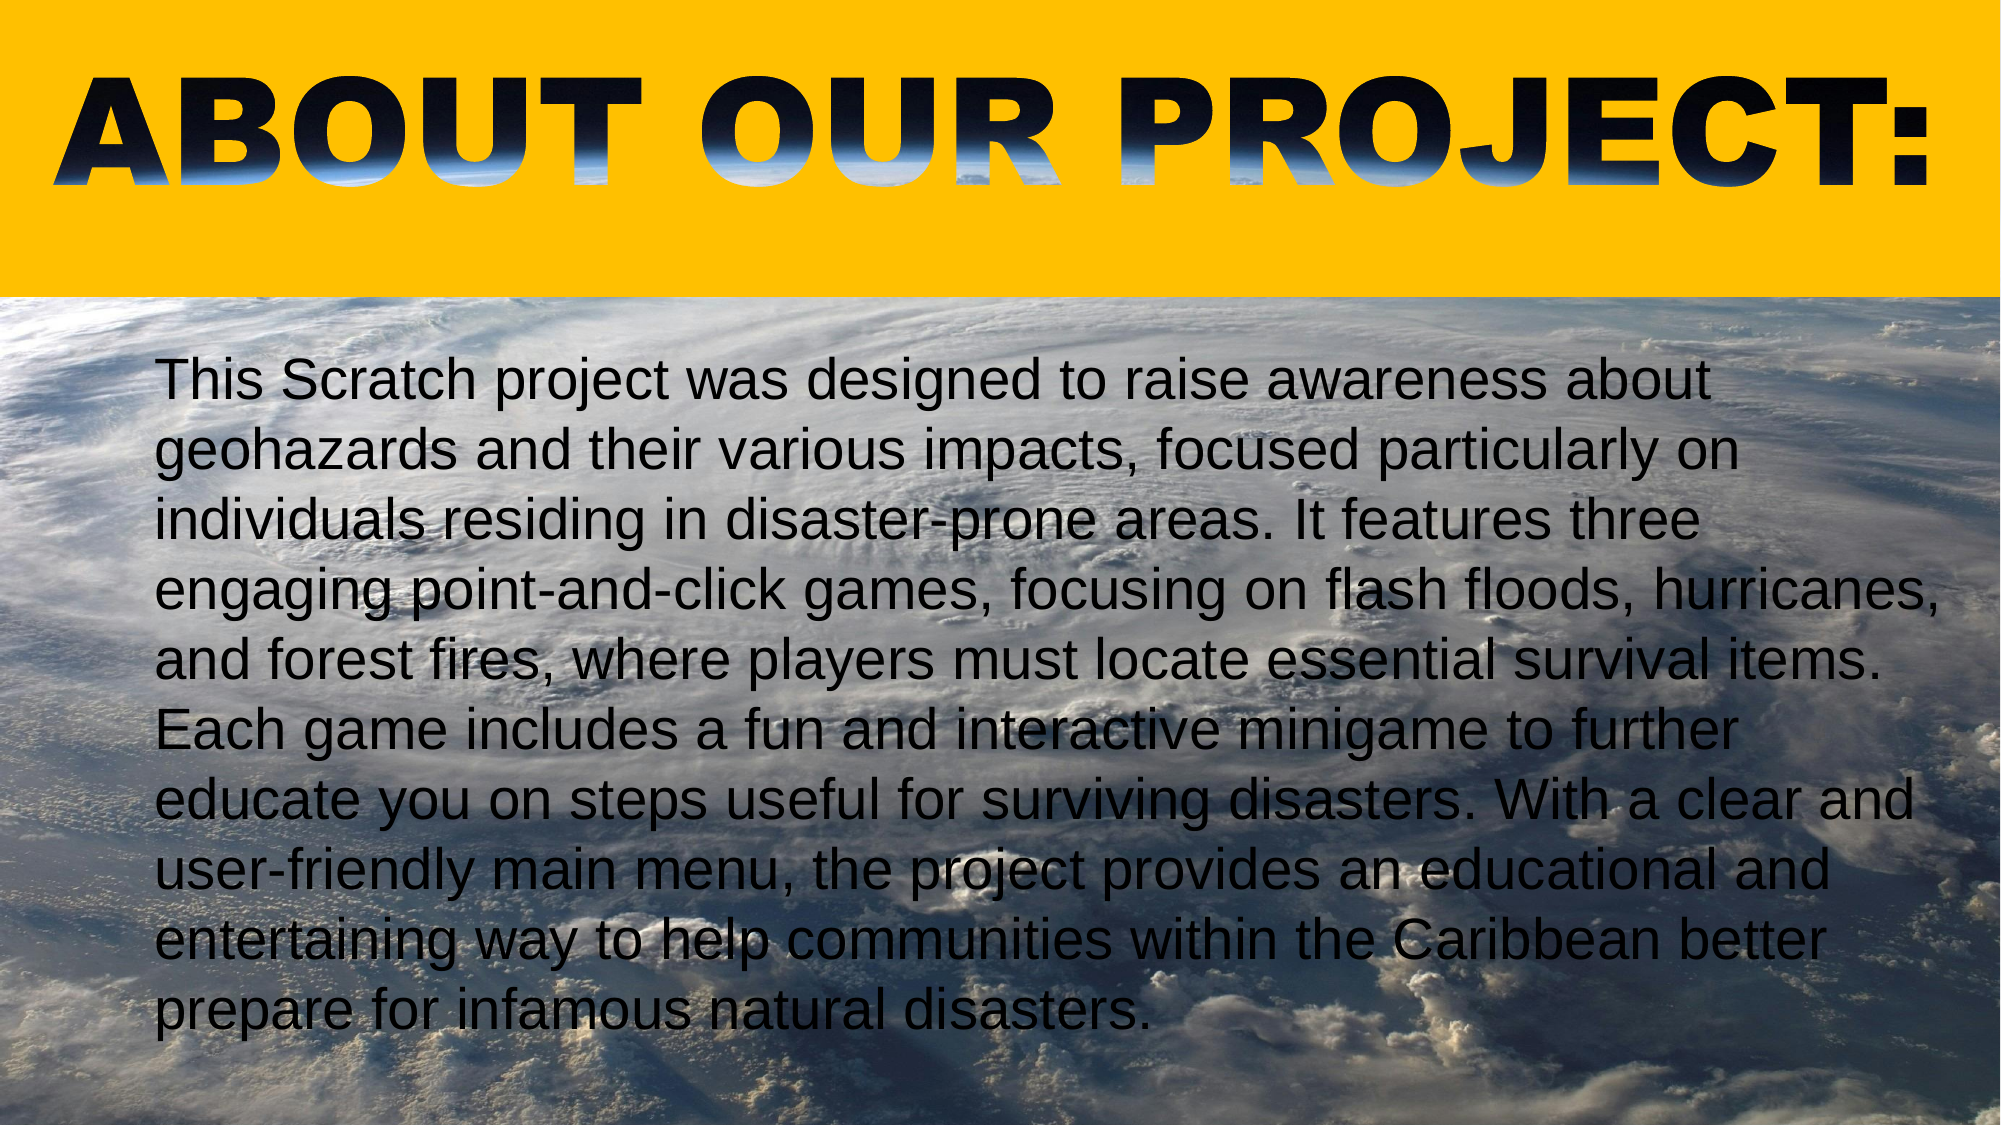

This Scratch project was designed to raise awareness about geohazards and their various impacts, focused particularly on individuals residing in disaster-prone areas. It features three engaging point-and-click games, focusing on flash floods, hurricanes, and forest fires, where players must locate essential survival items. Each game includes a fun and interactive minigame to further educate you on steps useful for surviving disasters. With a clear and user-friendly main menu, the project provides an educational and entertaining way to help communities within the Caribbean better prepare for infamous natural disasters.